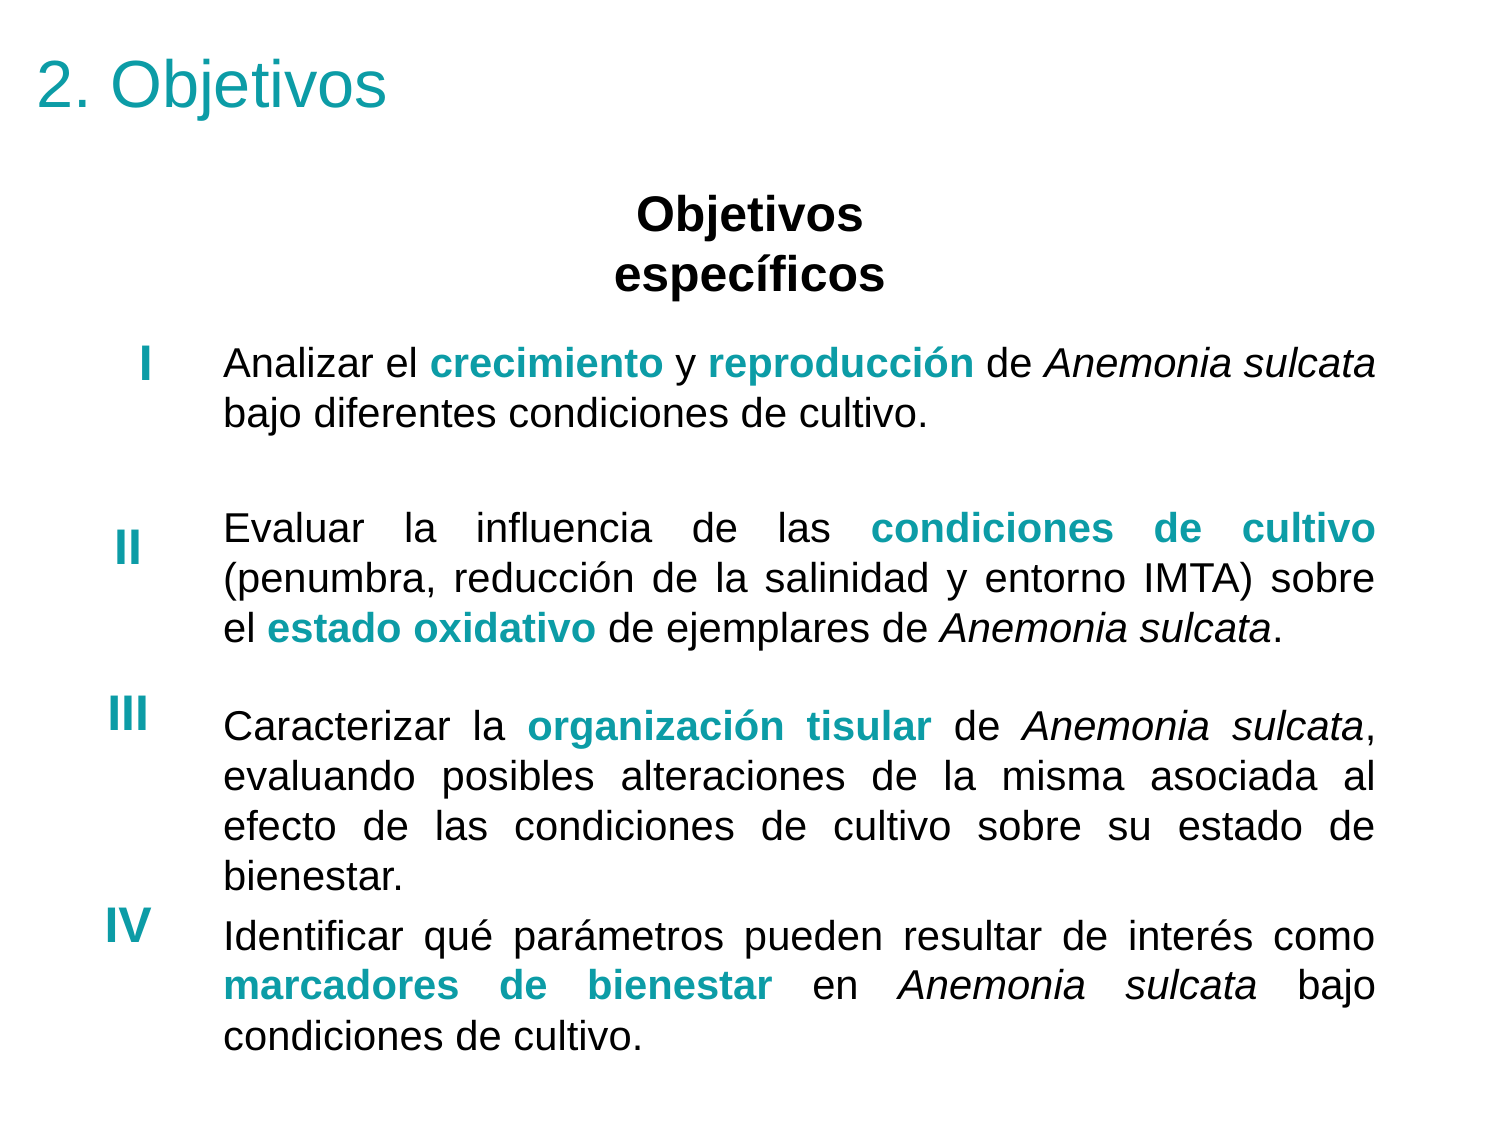

2. Objetivos
Objetivos específicos
I
Analizar el crecimiento y reproducción de Anemonia sulcata bajo diferentes condiciones de cultivo.
Evaluar la influencia de las condiciones de cultivo (penumbra, reducción de la salinidad y entorno IMTA) sobre el estado oxidativo de ejemplares de Anemonia sulcata.
Caracterizar la organización tisular de Anemonia sulcata, evaluando posibles alteraciones de la misma asociada al efecto de las condiciones de cultivo sobre su estado de bienestar.
Identificar qué parámetros pueden resultar de interés como marcadores de bienestar en Anemonia sulcata bajo condiciones de cultivo.
II
III
IV